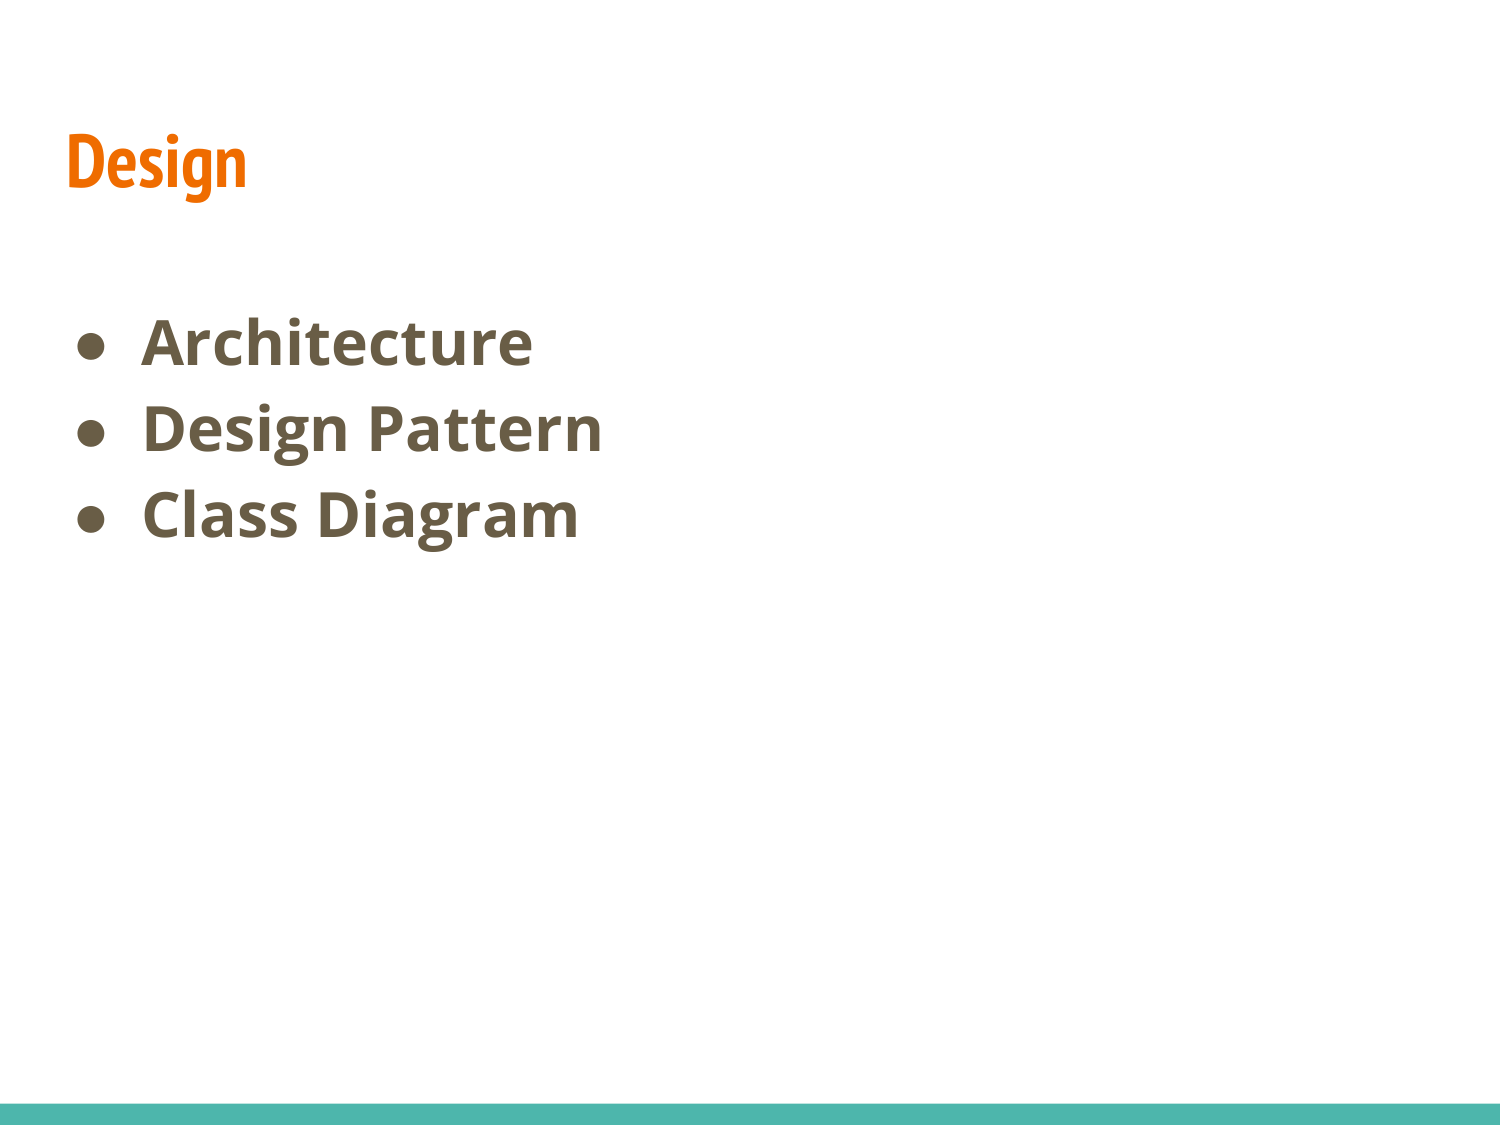

# Design
Architecture
Design Pattern
Class Diagram